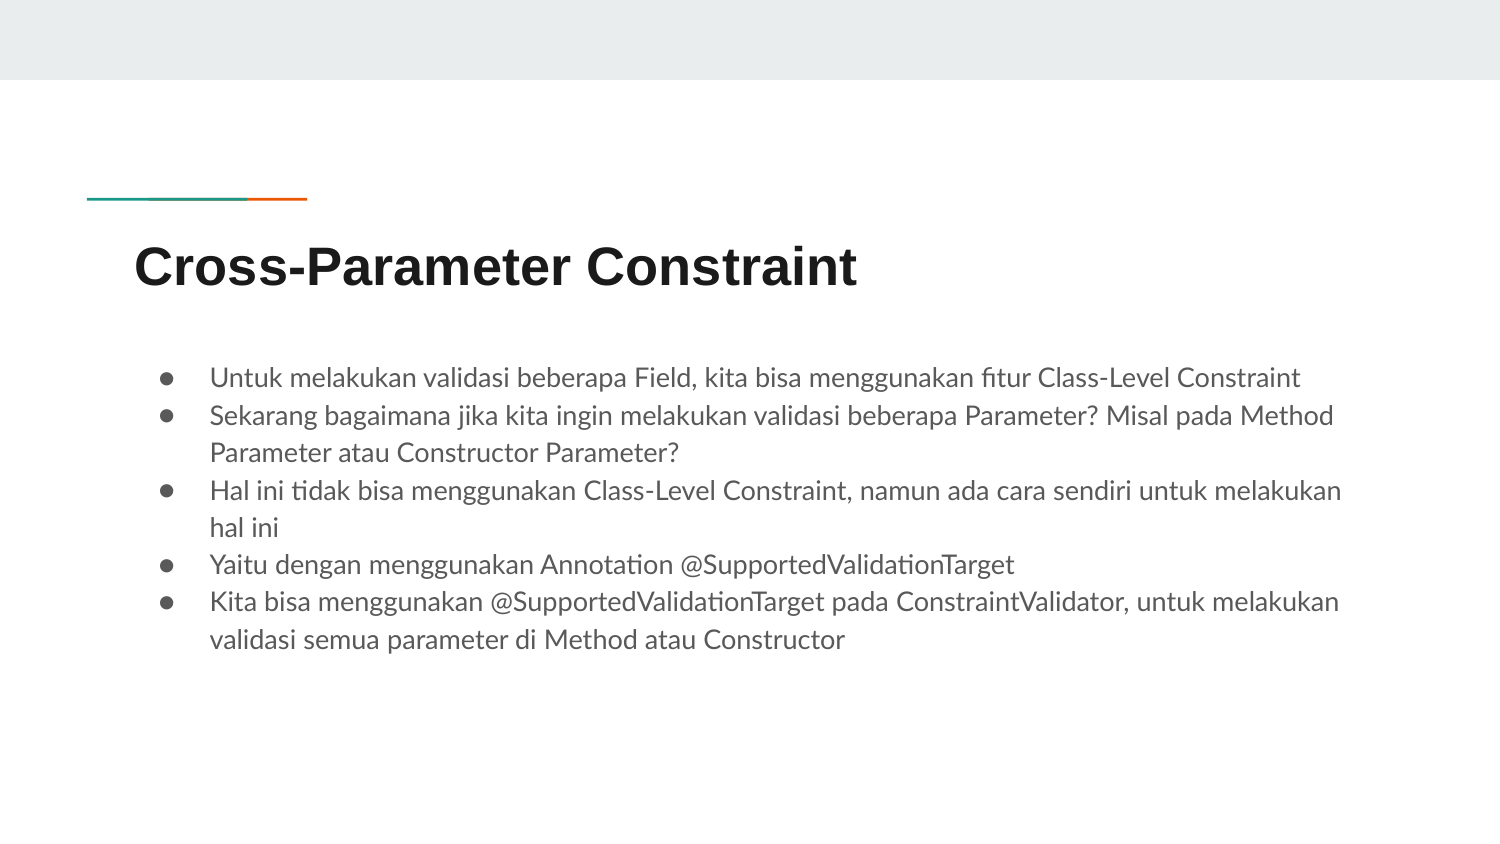

# Cross-Parameter Constraint
Untuk melakukan validasi beberapa Field, kita bisa menggunakan fitur Class-Level Constraint
Sekarang bagaimana jika kita ingin melakukan validasi beberapa Parameter? Misal pada Method Parameter atau Constructor Parameter?
Hal ini tidak bisa menggunakan Class-Level Constraint, namun ada cara sendiri untuk melakukan hal ini
Yaitu dengan menggunakan Annotation @SupportedValidationTarget
Kita bisa menggunakan @SupportedValidationTarget pada ConstraintValidator, untuk melakukan validasi semua parameter di Method atau Constructor